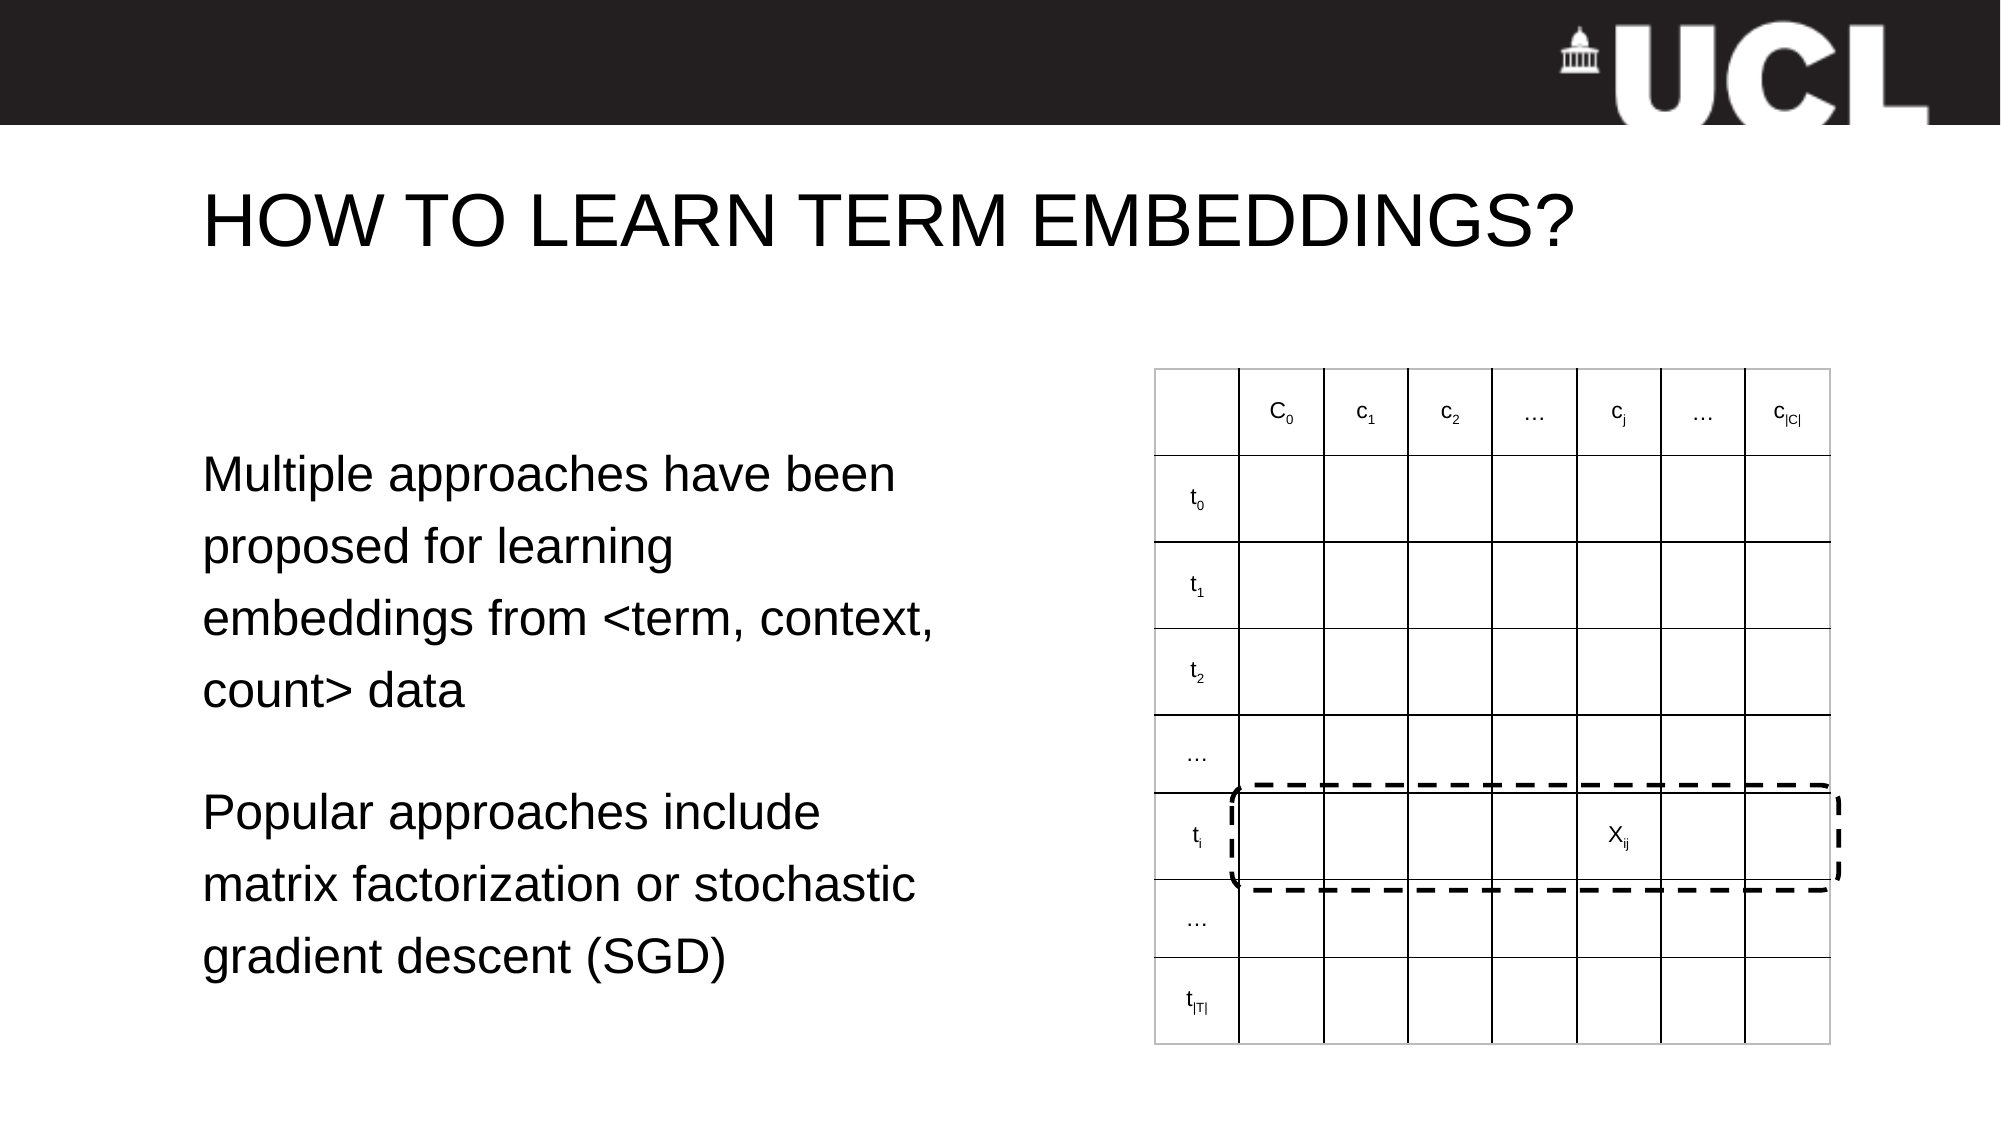

# How to learn term embeddings?
Multiple approaches have been proposed for learning embeddings from <term, context, count> data
Popular approaches include matrix factorization or stochastic gradient descent (SGD)
|  | C0 | c1 | c2 | … | cj | … | c|C| |
| --- | --- | --- | --- | --- | --- | --- | --- |
| t0 |  |  |  |  |  |  |  |
| t1 |  |  |  |  |  |  |  |
| t2 |  |  |  |  |  |  |  |
| … |  |  |  |  |  |  |  |
| ti |  |  |  |  | Xij |  |  |
| … |  |  |  |  |  |  |  |
| t|T| |  |  |  |  |  |  |  |